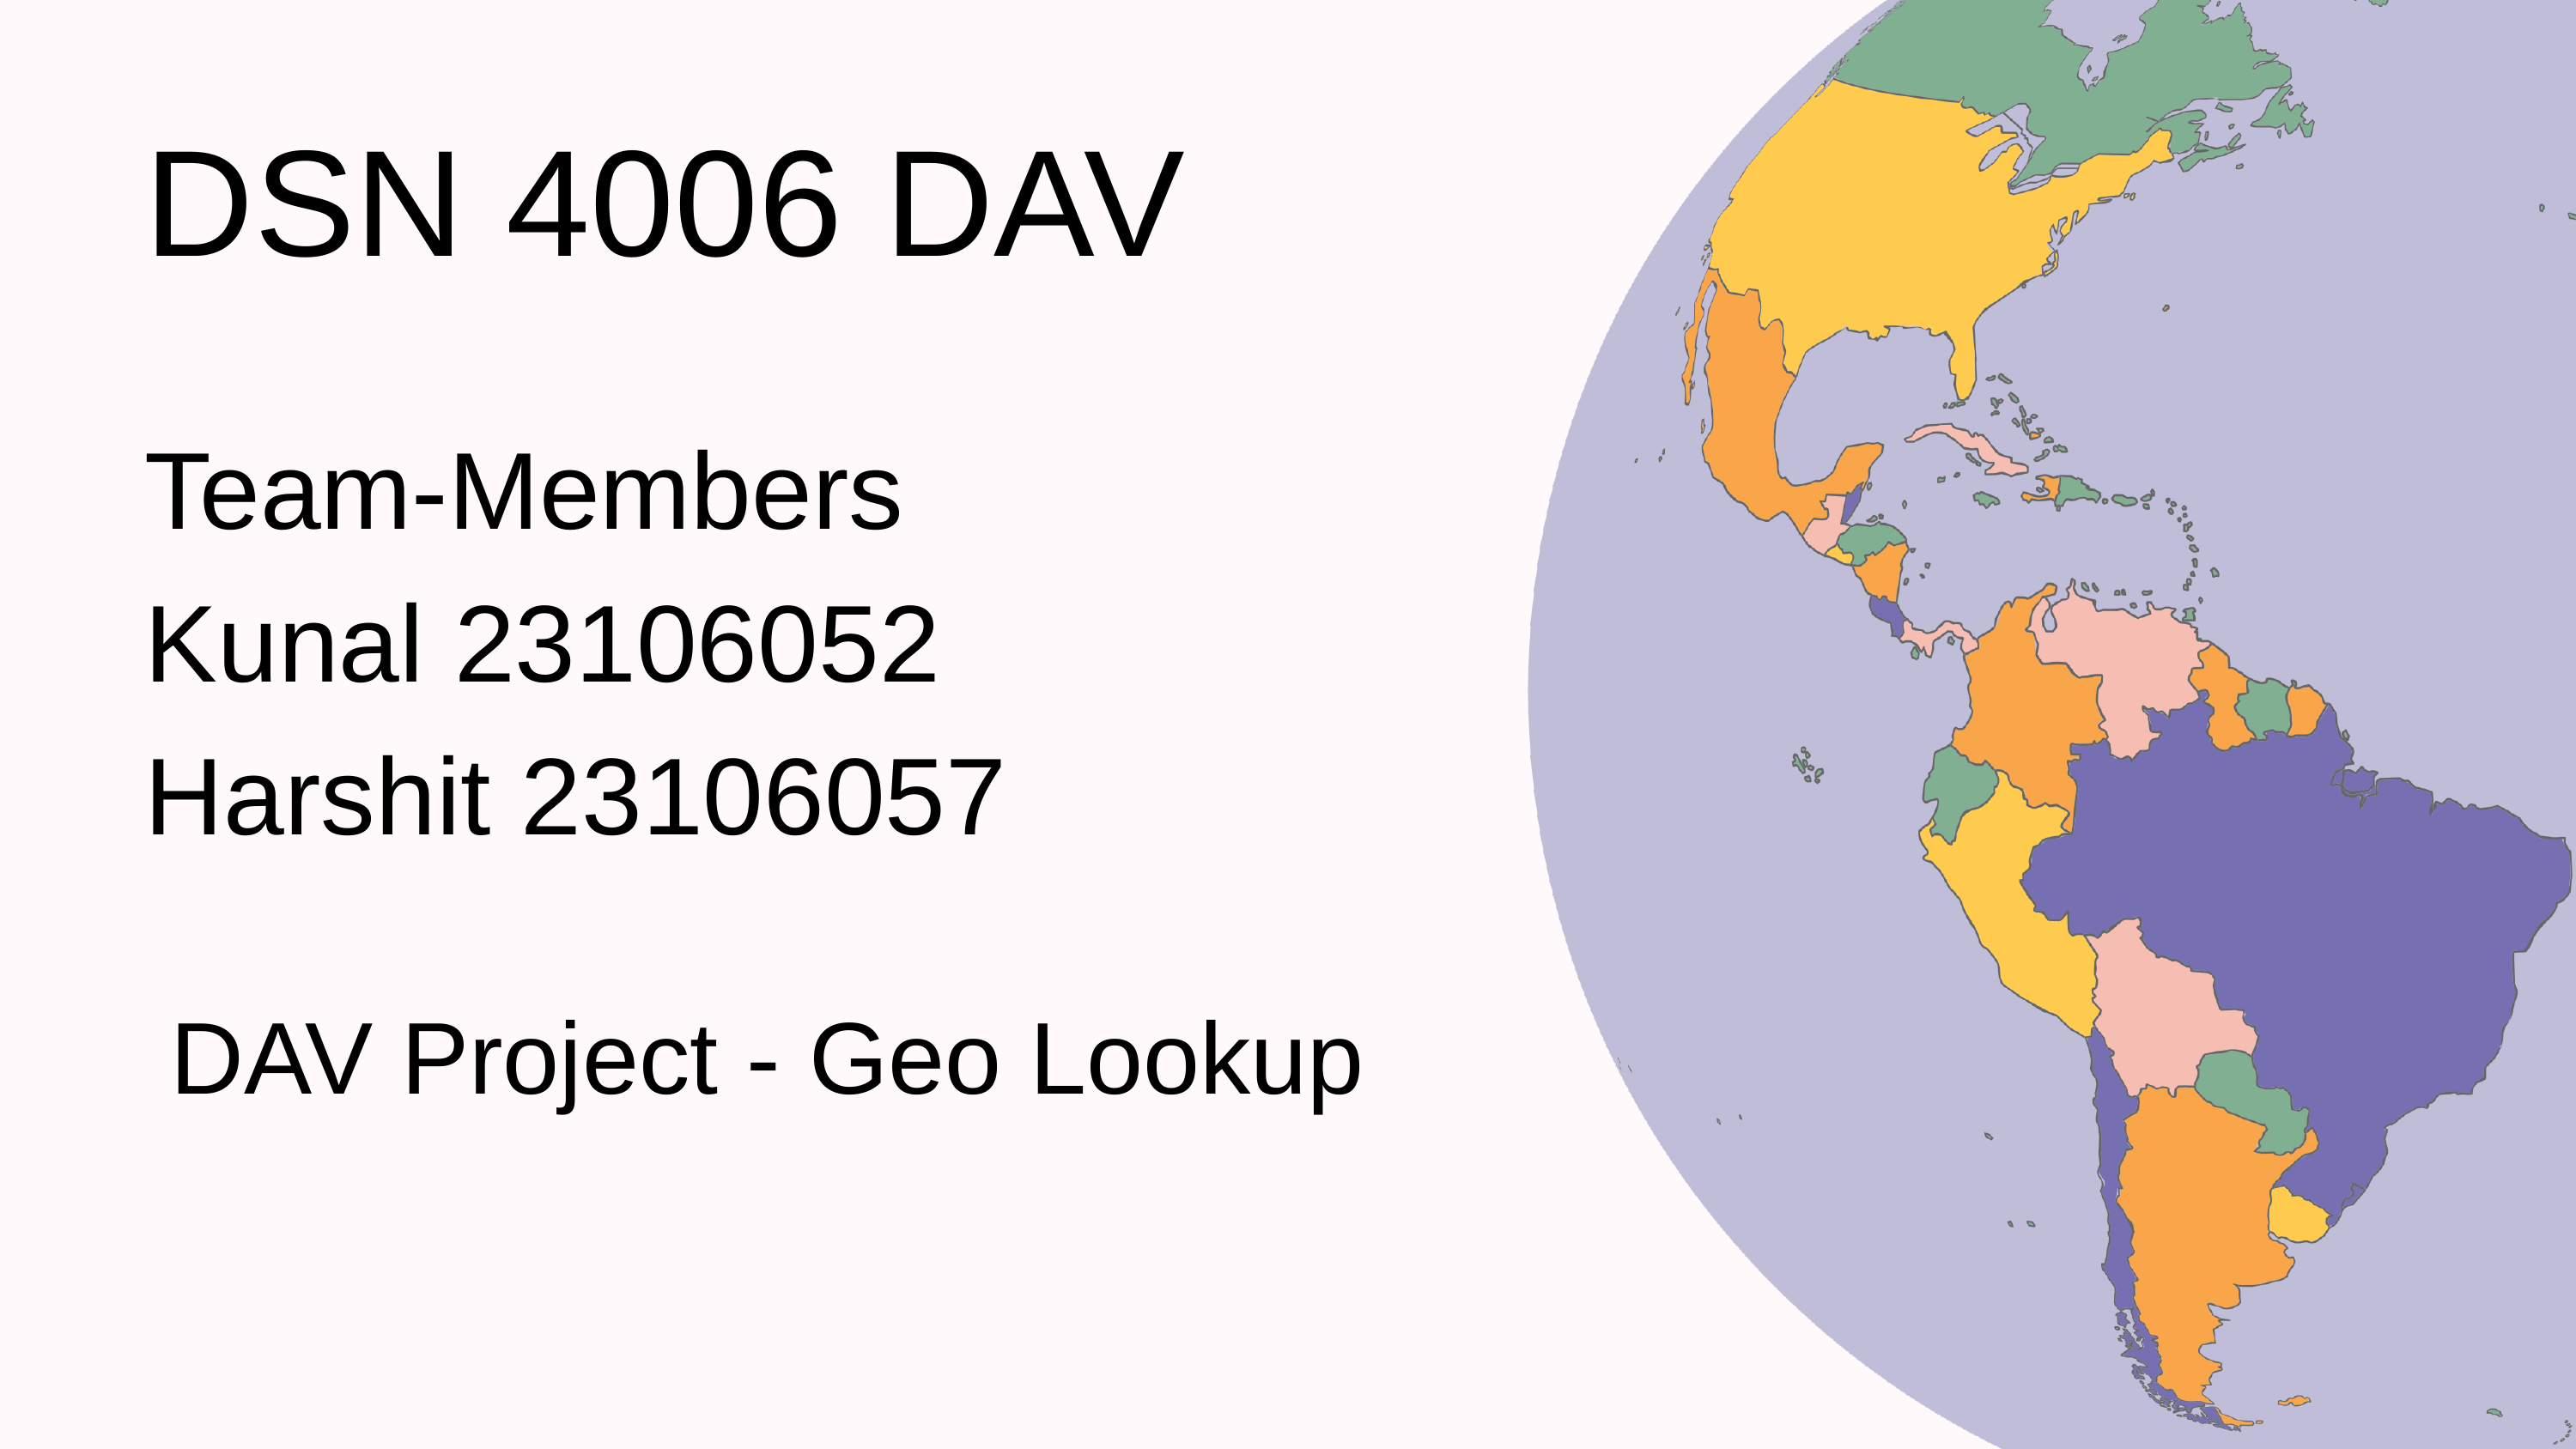

DSN 4006 DAV
Team-Members
Kunal 23106052
Harshit 23106057
DAV Project - Geo Lookup